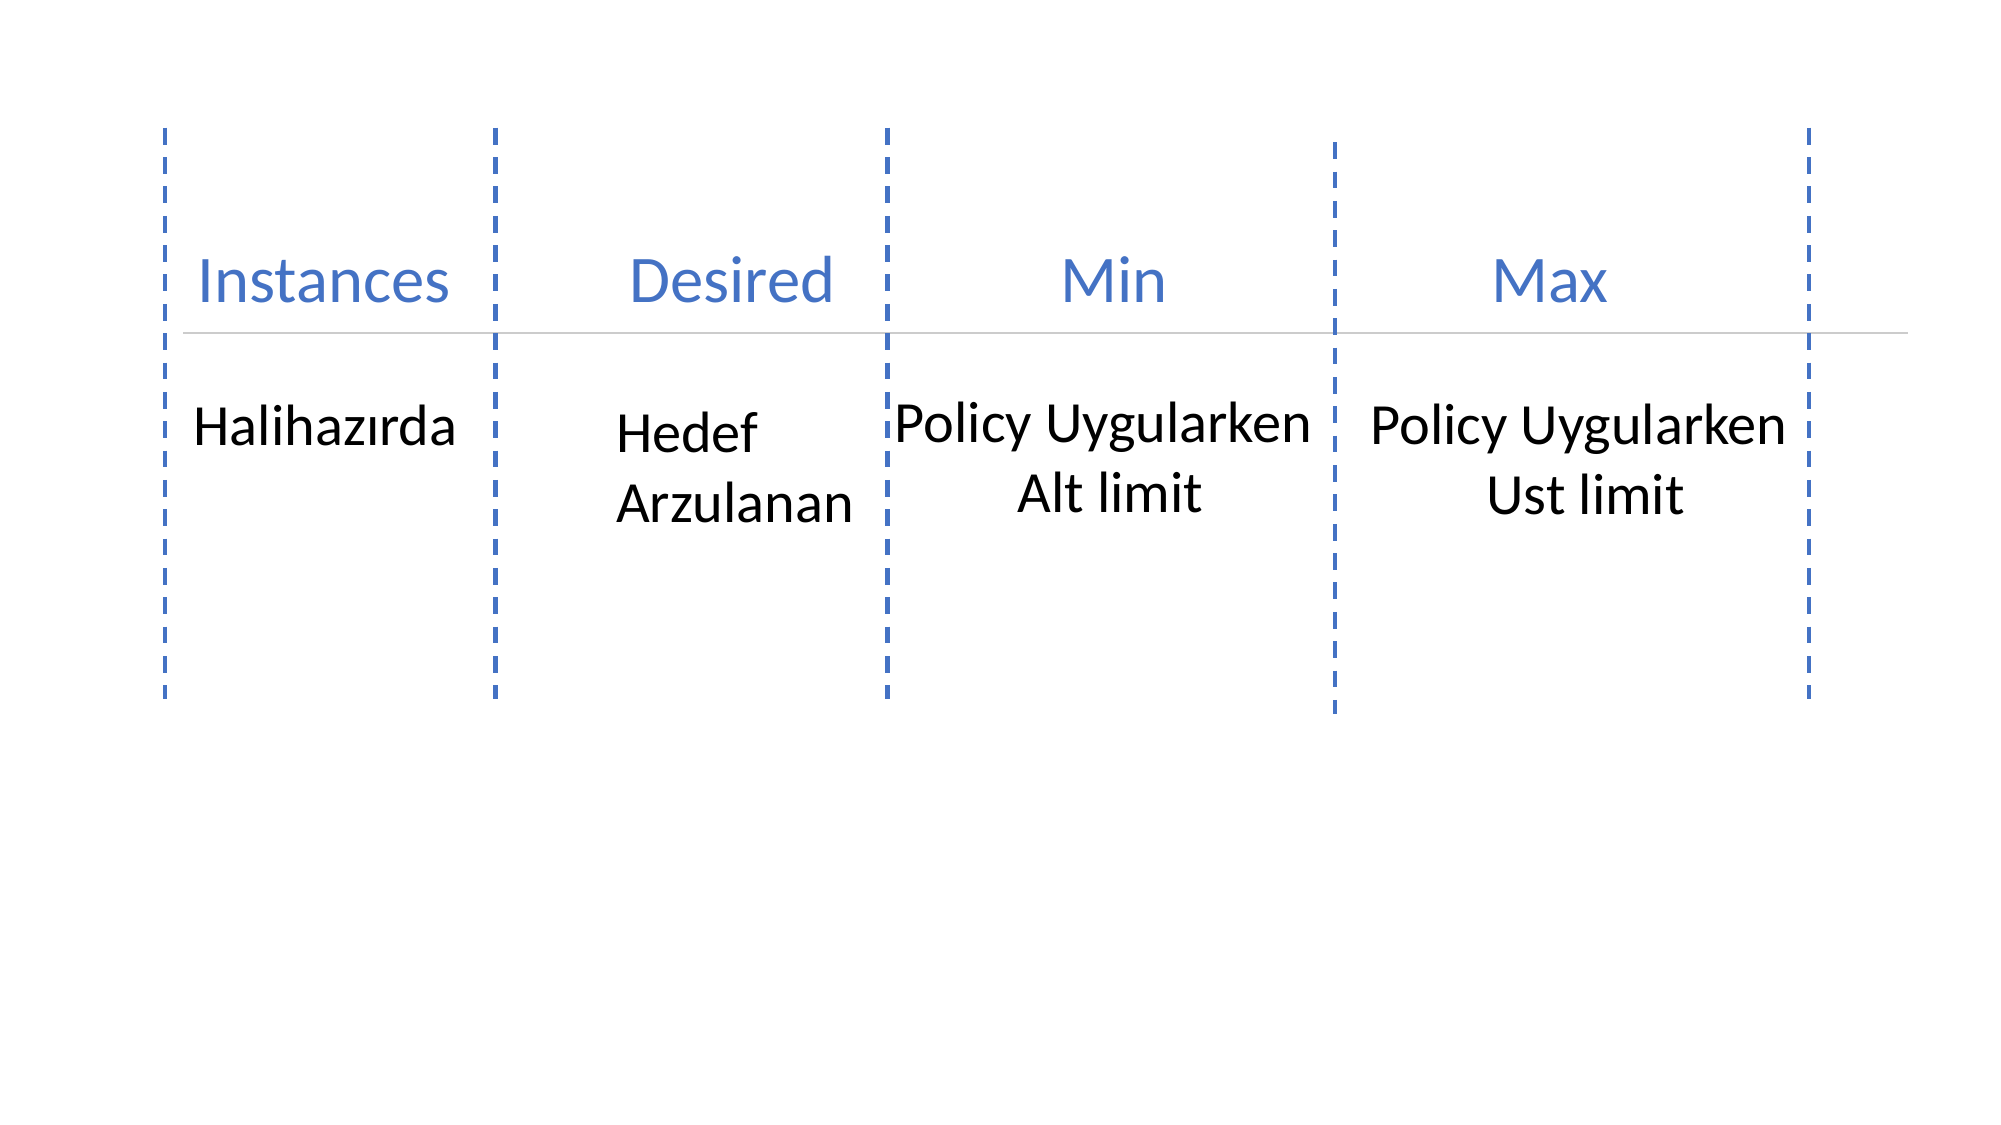

| Instances | Desired | Min | Max |
| --- | --- | --- | --- |
Policy Uygularken
Alt limit
Policy Uygularken
Ust limit
Halihazırda
Hedef
Arzulanan